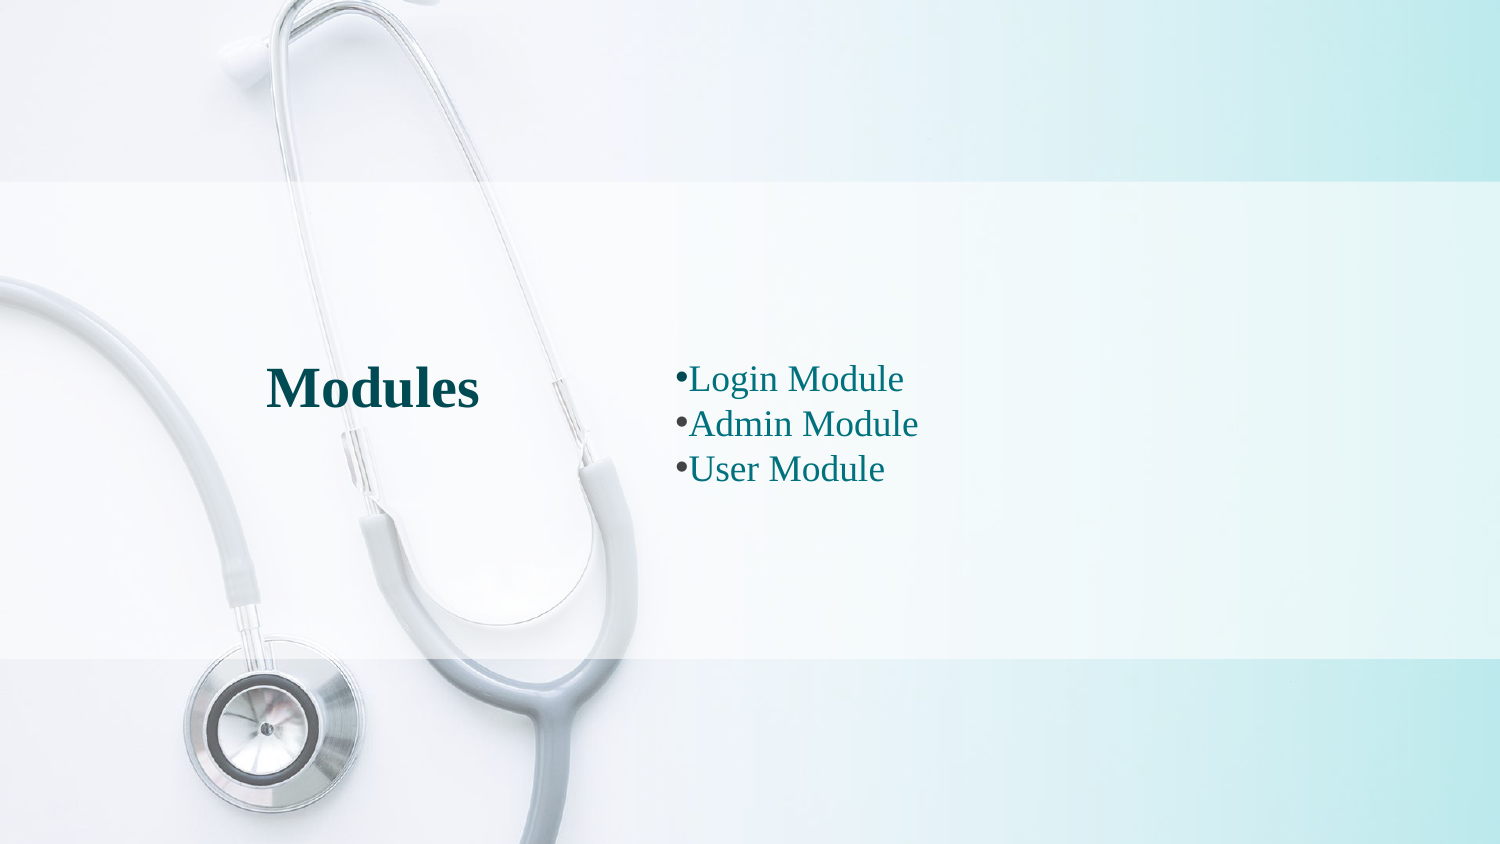

Login Module
Admin Module
User Module
# Modules